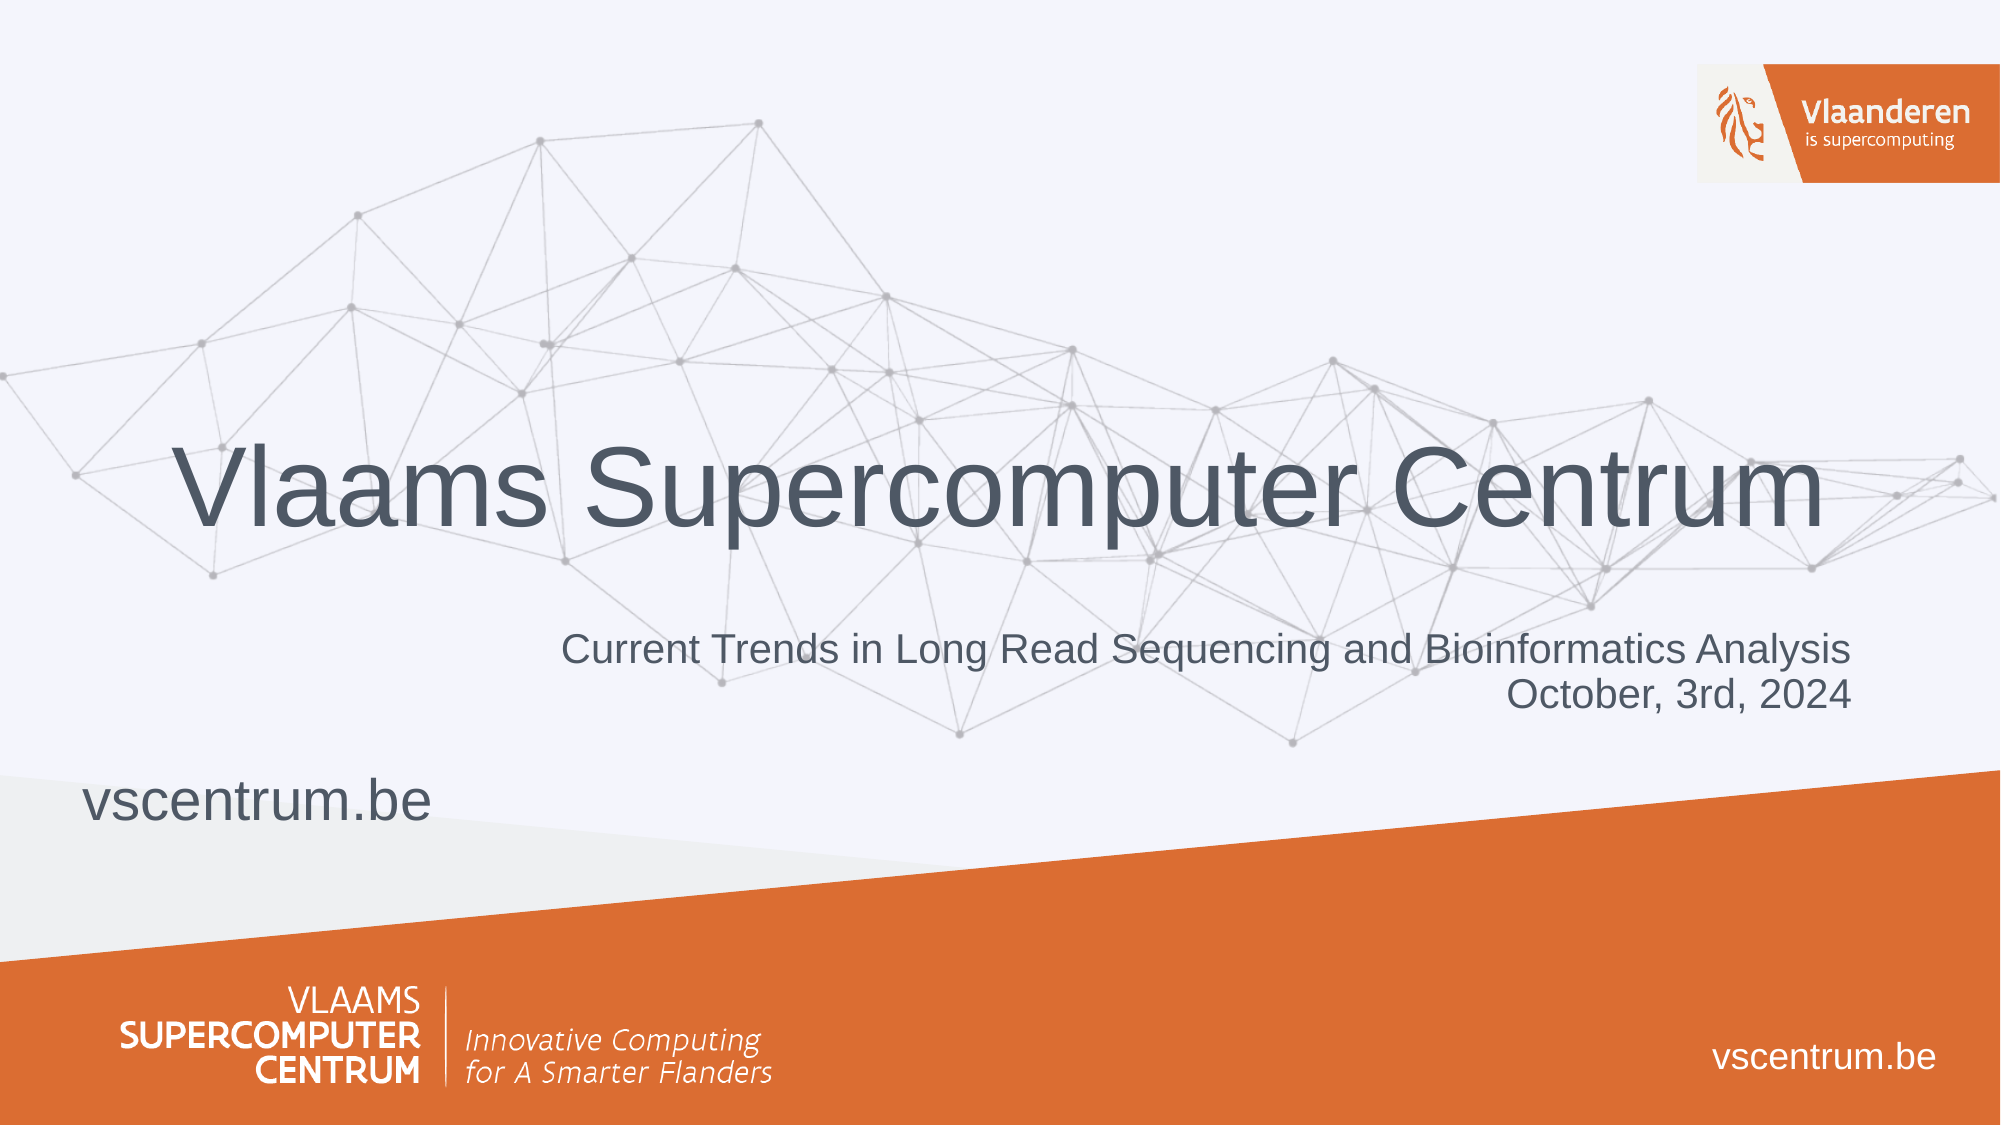

# Vlaams Supercomputer Centrum
Current Trends in Long Read Sequencing and Bioinformatics Analysis
October, 3rd, 2024
vscentrum.be